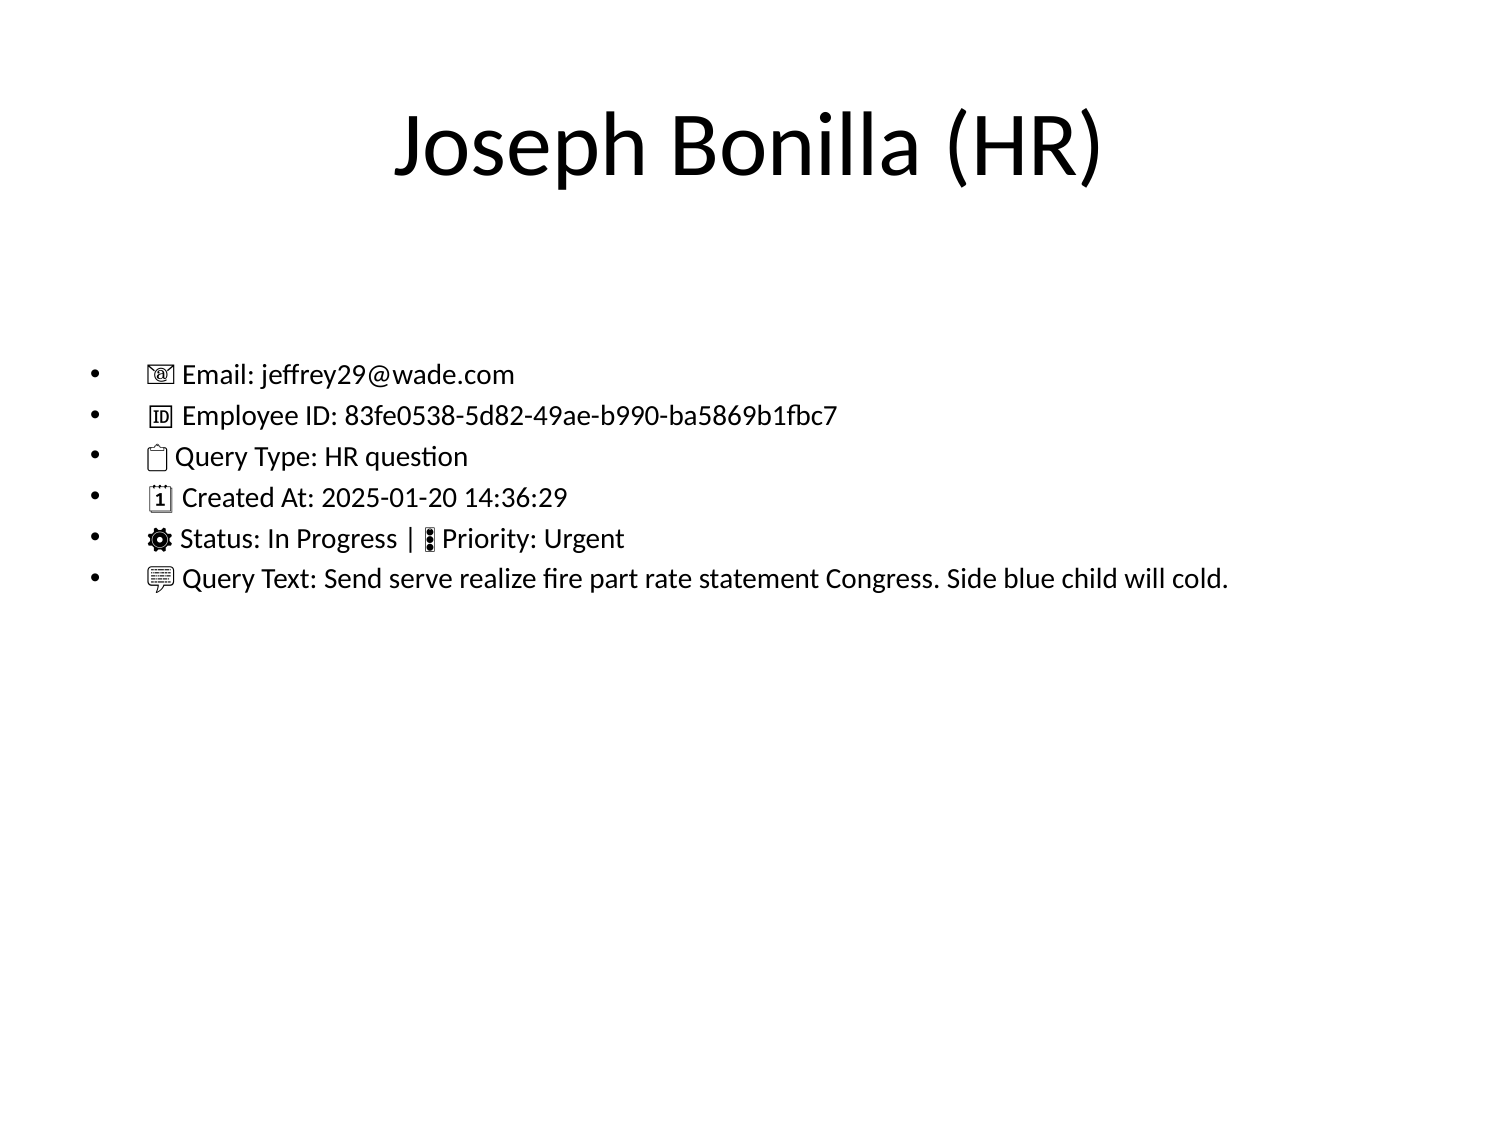

# Joseph Bonilla (HR)

📧 Email: jeffrey29@wade.com
🆔 Employee ID: 83fe0538-5d82-49ae-b990-ba5869b1fbc7
📋 Query Type: HR question
🗓 Created At: 2025-01-20 14:36:29
⚙ Status: In Progress | 🚦 Priority: Urgent
💬 Query Text: Send serve realize fire part rate statement Congress. Side blue child will cold.